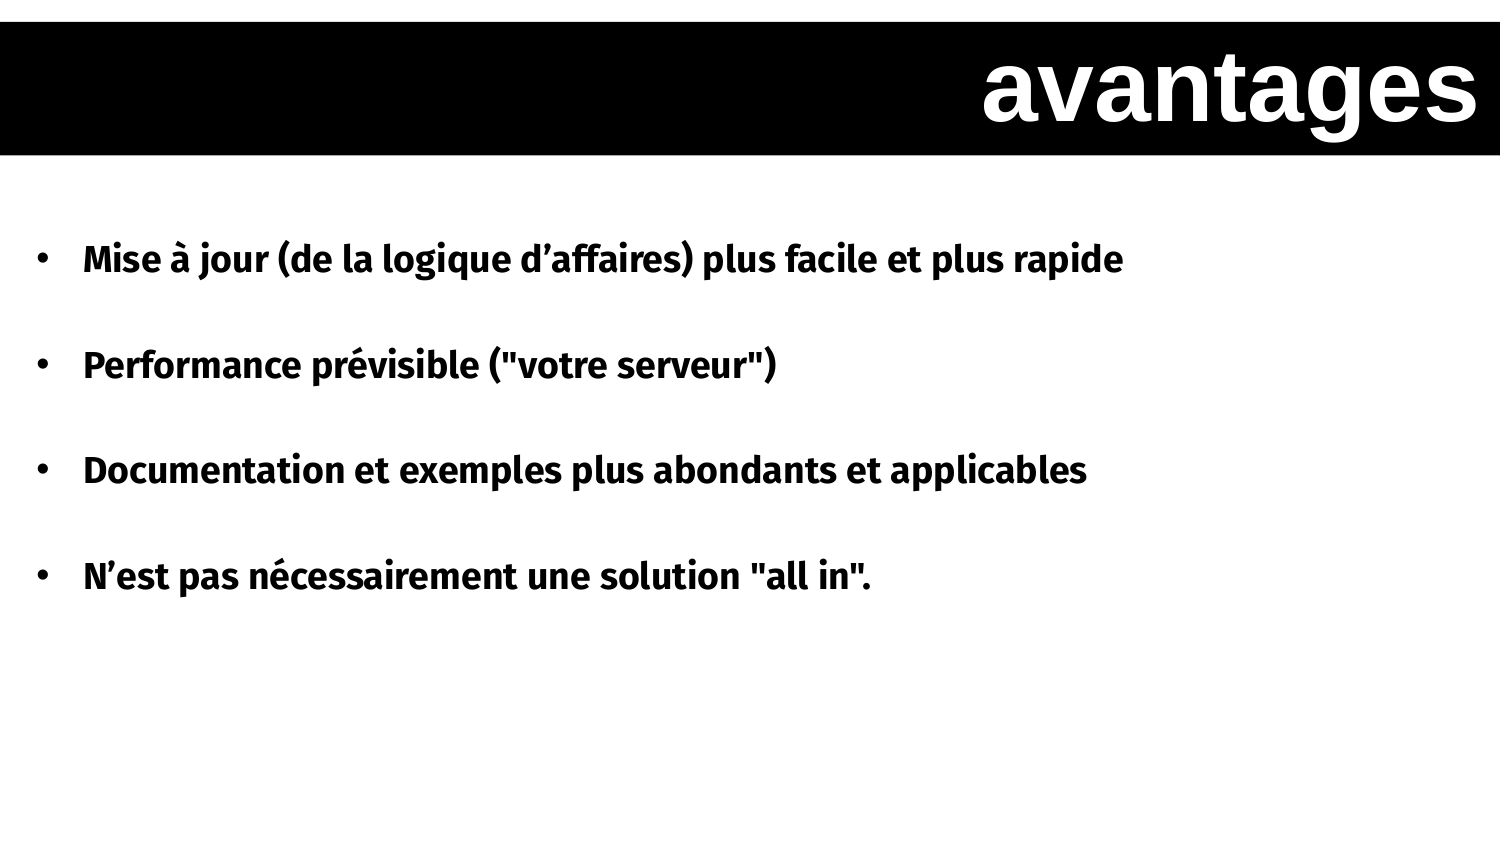

avantages
Mise à jour (de la logique d’affaires) plus facile et plus rapide
Performance prévisible ("votre serveur")
Documentation et exemples plus abondants et applicables
N’est pas nécessairement une solution "all in".